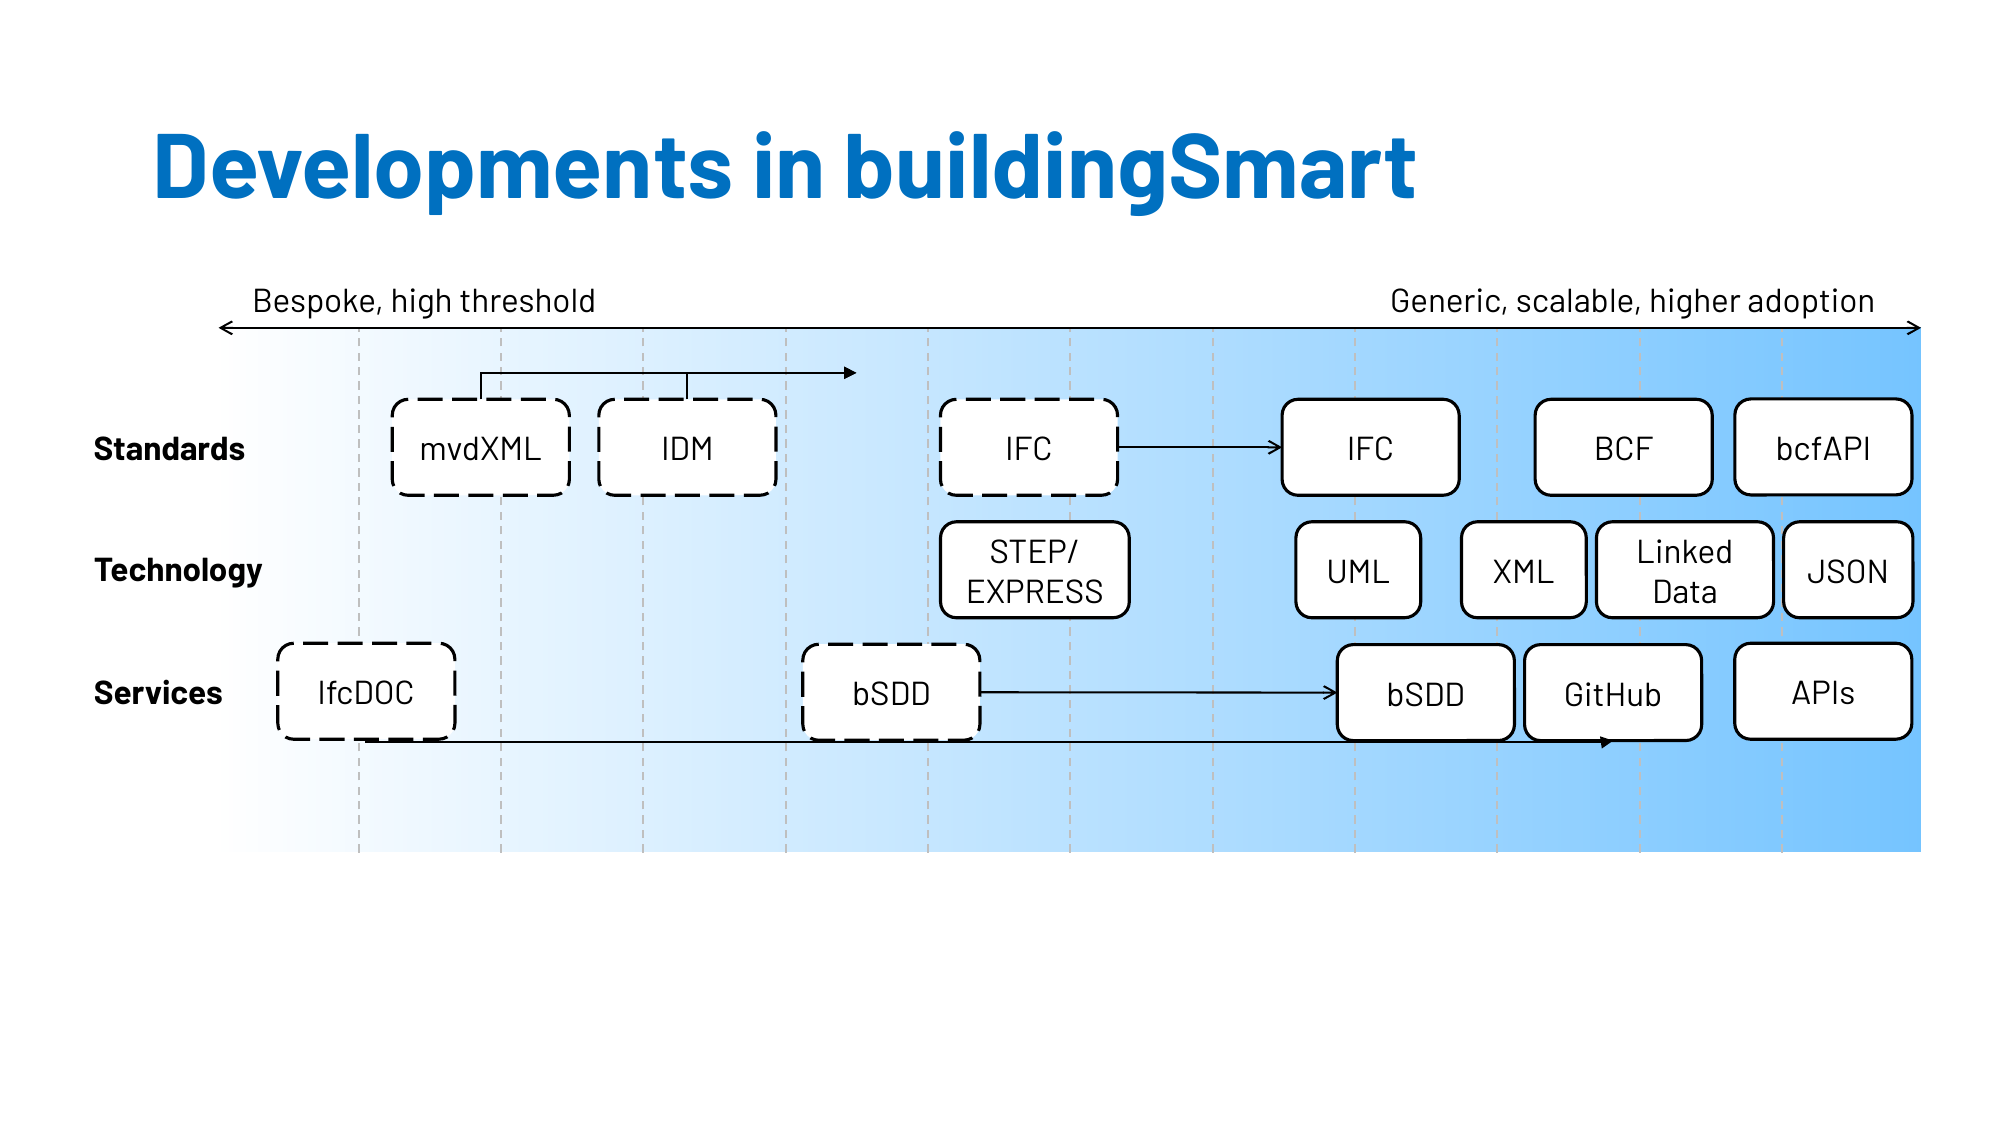

# Developments in buildingSmart
Bespoke, high threshold
Generic, scalable, higher adoption

bcfAPI
mvdXML
IDM
IFC
IFC
BCF
Standards
UML
XML
Linked Data
JSON
STEP/
EXPRESS
Technology
APIs
IfcDOC
bSDD
bSDD
GitHub
Services